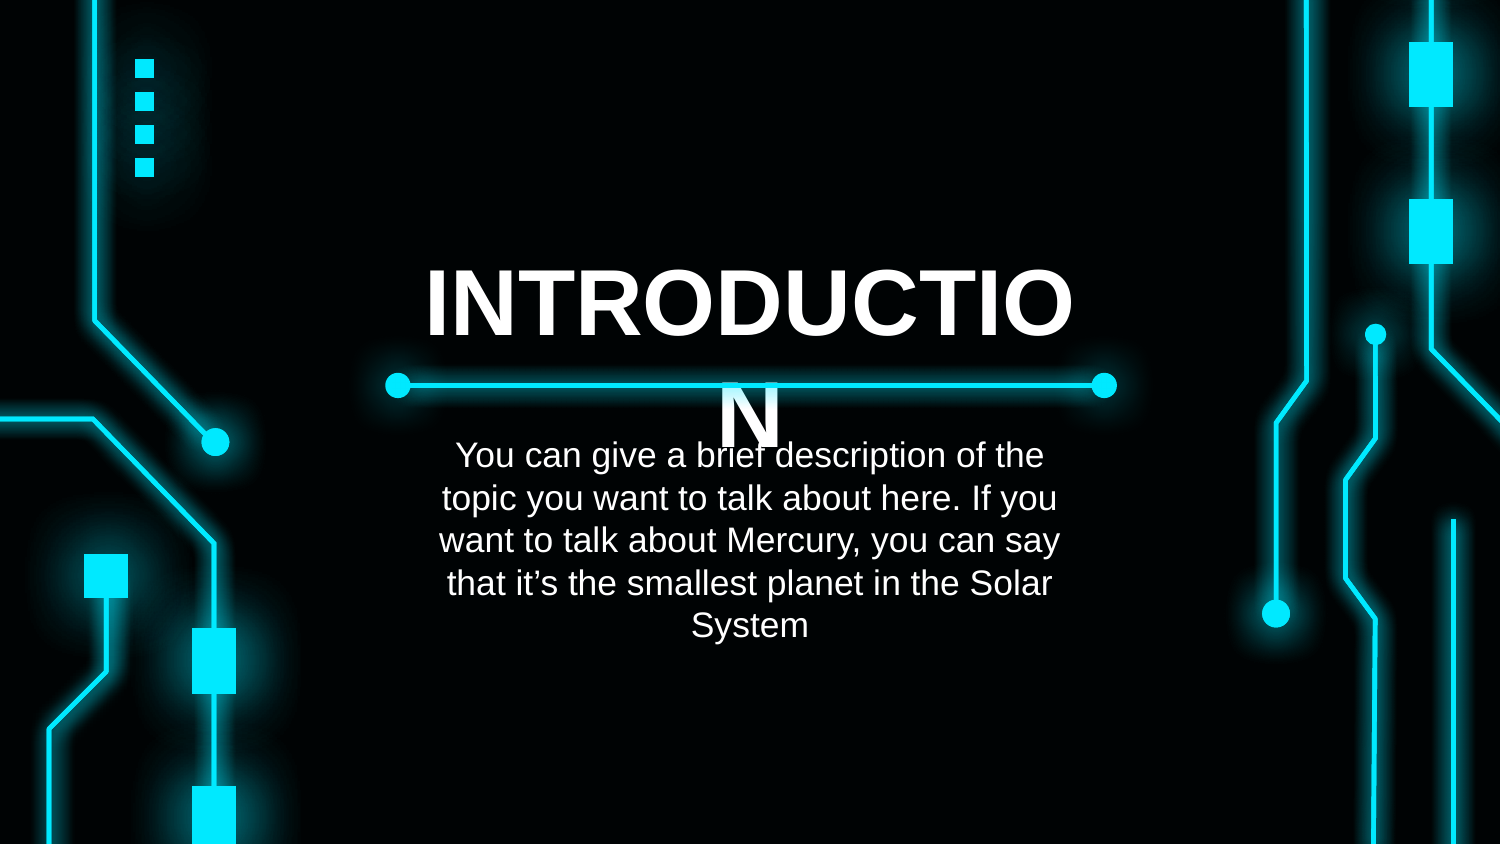

# INTRODUCTION

You can give a brief description of the topic you want to talk about here. If you want to talk about Mercury, you can say that it’s the smallest planet in the Solar System